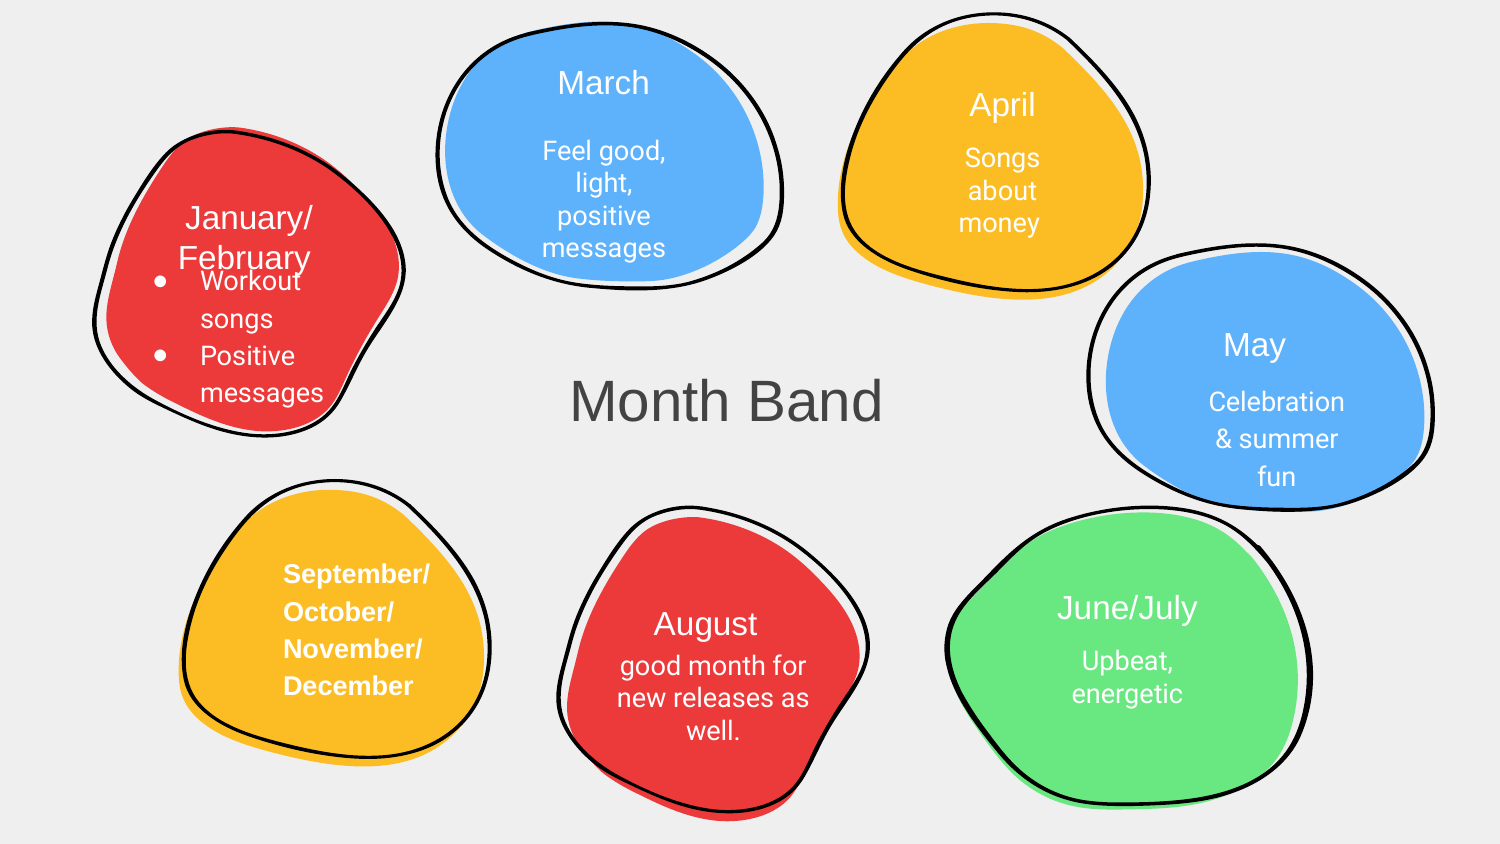

April
Songs about money

March
Feel good, light, positive messages

January/ February
Workout songs
Positive messages

May

Celebration & summer fun

# Month Band

September/October/November/December

August
good month for new releases as well.

June/July
Upbeat, energetic